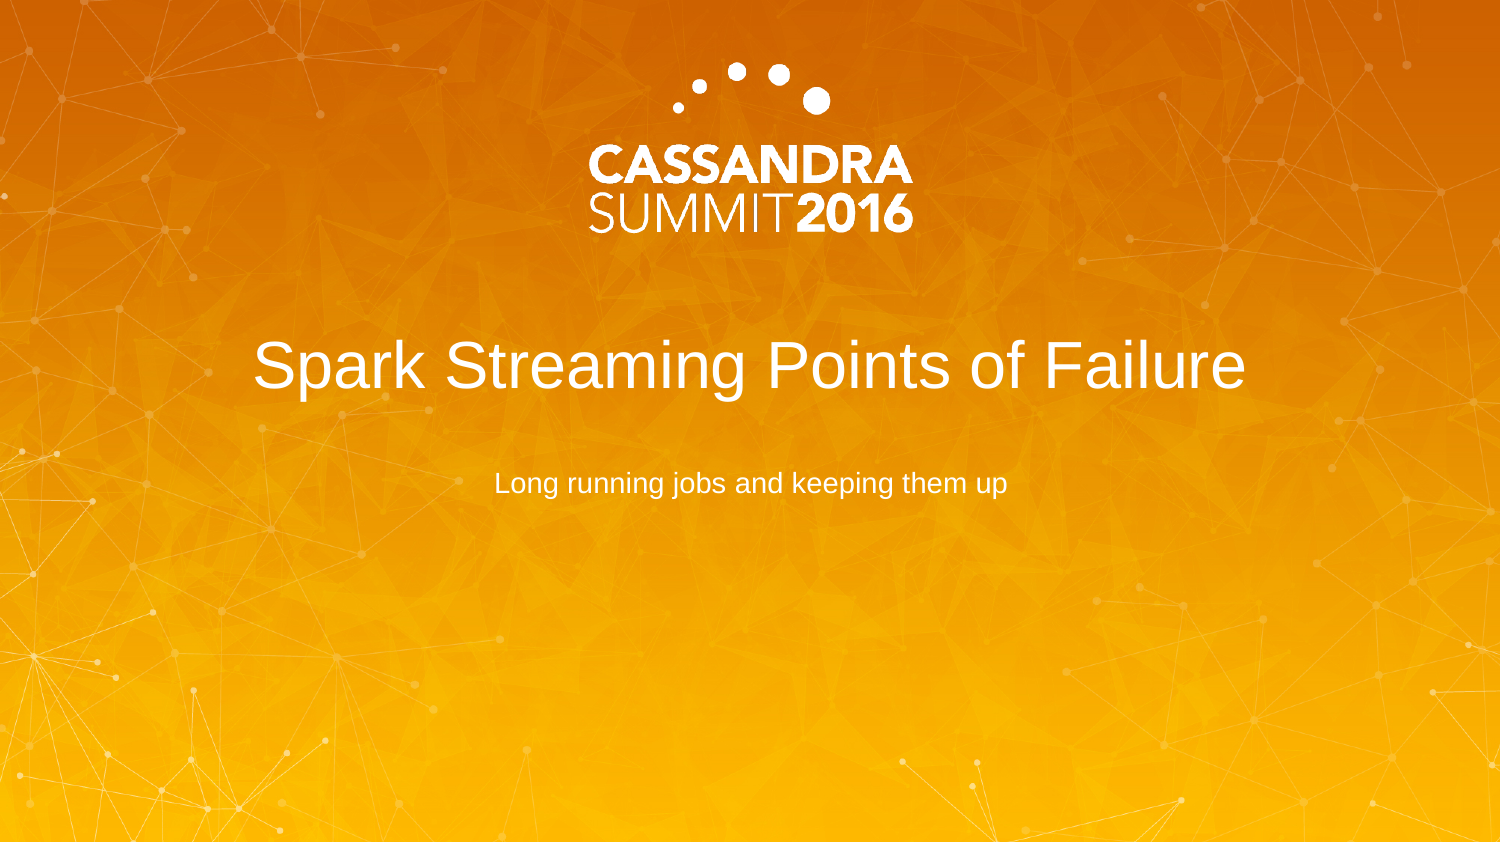

# Spark Streaming Points of Failure
Long running jobs and keeping them up